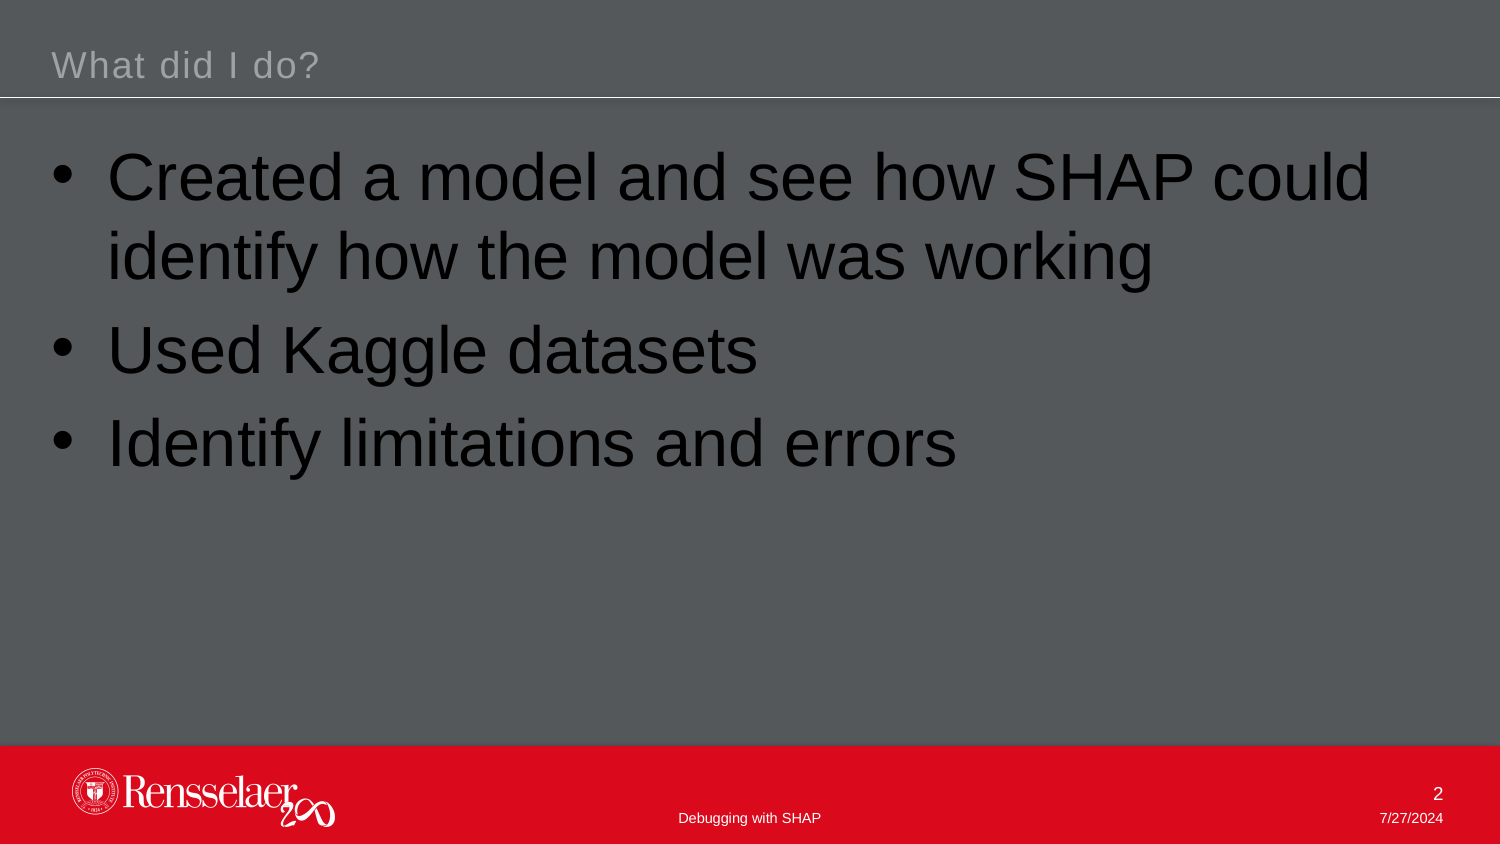

What did I do?
Created a model and see how SHAP could identify how the model was working
Used Kaggle datasets
Identify limitations and errors